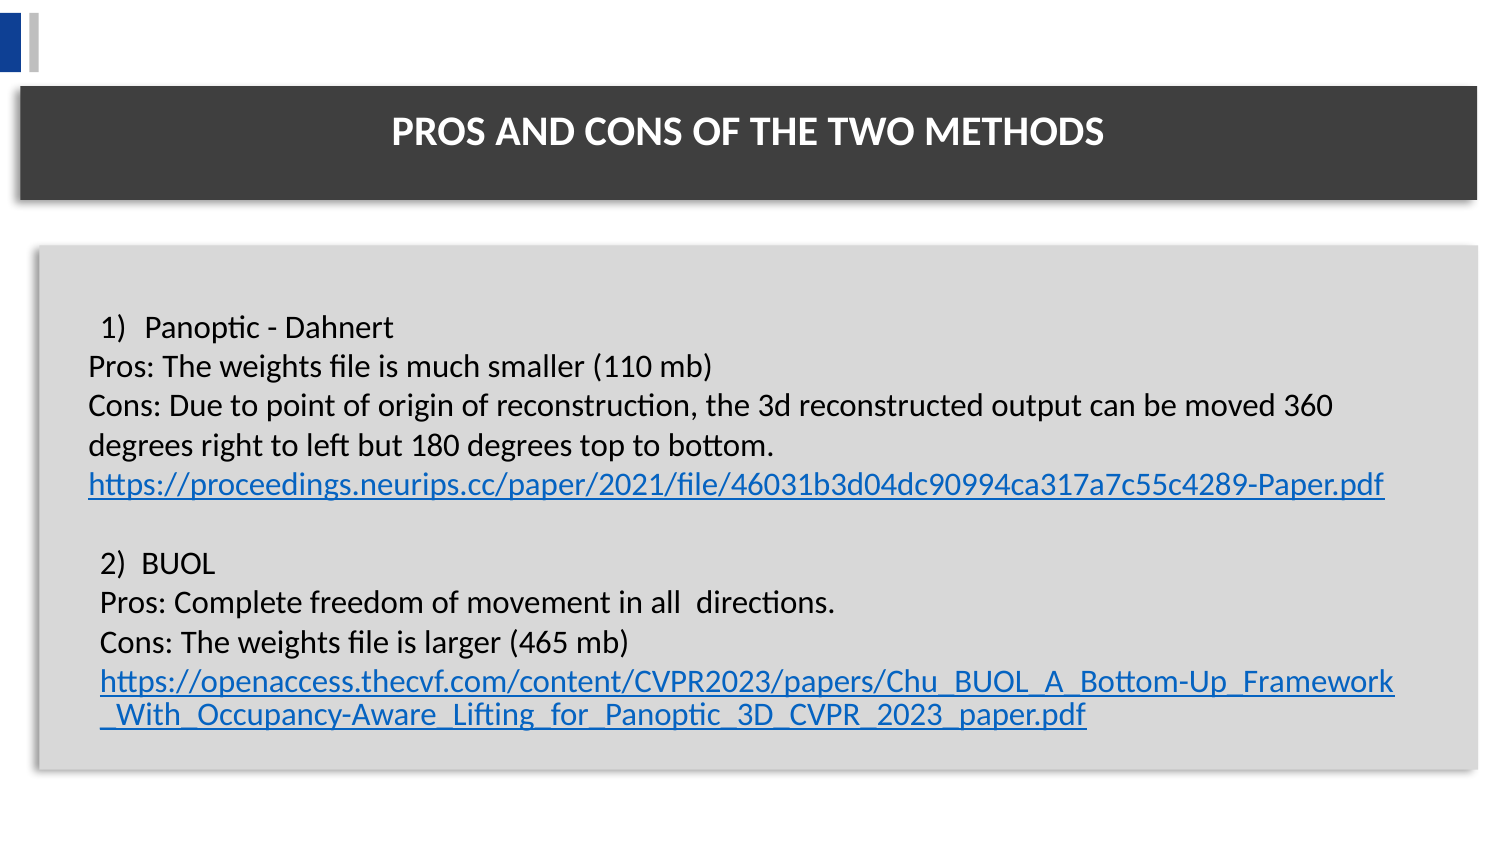

PROS AND CONS OF THE TWO METHODS

Panoptic - Dahnert
Pros: The weights file is much smaller (110 mb)
Cons: Due to point of origin of reconstruction, the 3d reconstructed output can be moved 360 degrees right to left but 180 degrees top to bottom.
https://proceedings.neurips.cc/paper/2021/file/46031b3d04dc90994ca317a7c55c4289-Paper.pdf

2)  BUOL
Pros: Complete freedom of movement in all  directions.
Cons: The weights file is larger (465 mb)
https://openaccess.thecvf.com/content/CVPR2023/papers/Chu_BUOL_A_Bottom-Up_Framework_With_Occupancy-Aware_Lifting_for_Panoptic_3D_CVPR_2023_paper.pdf